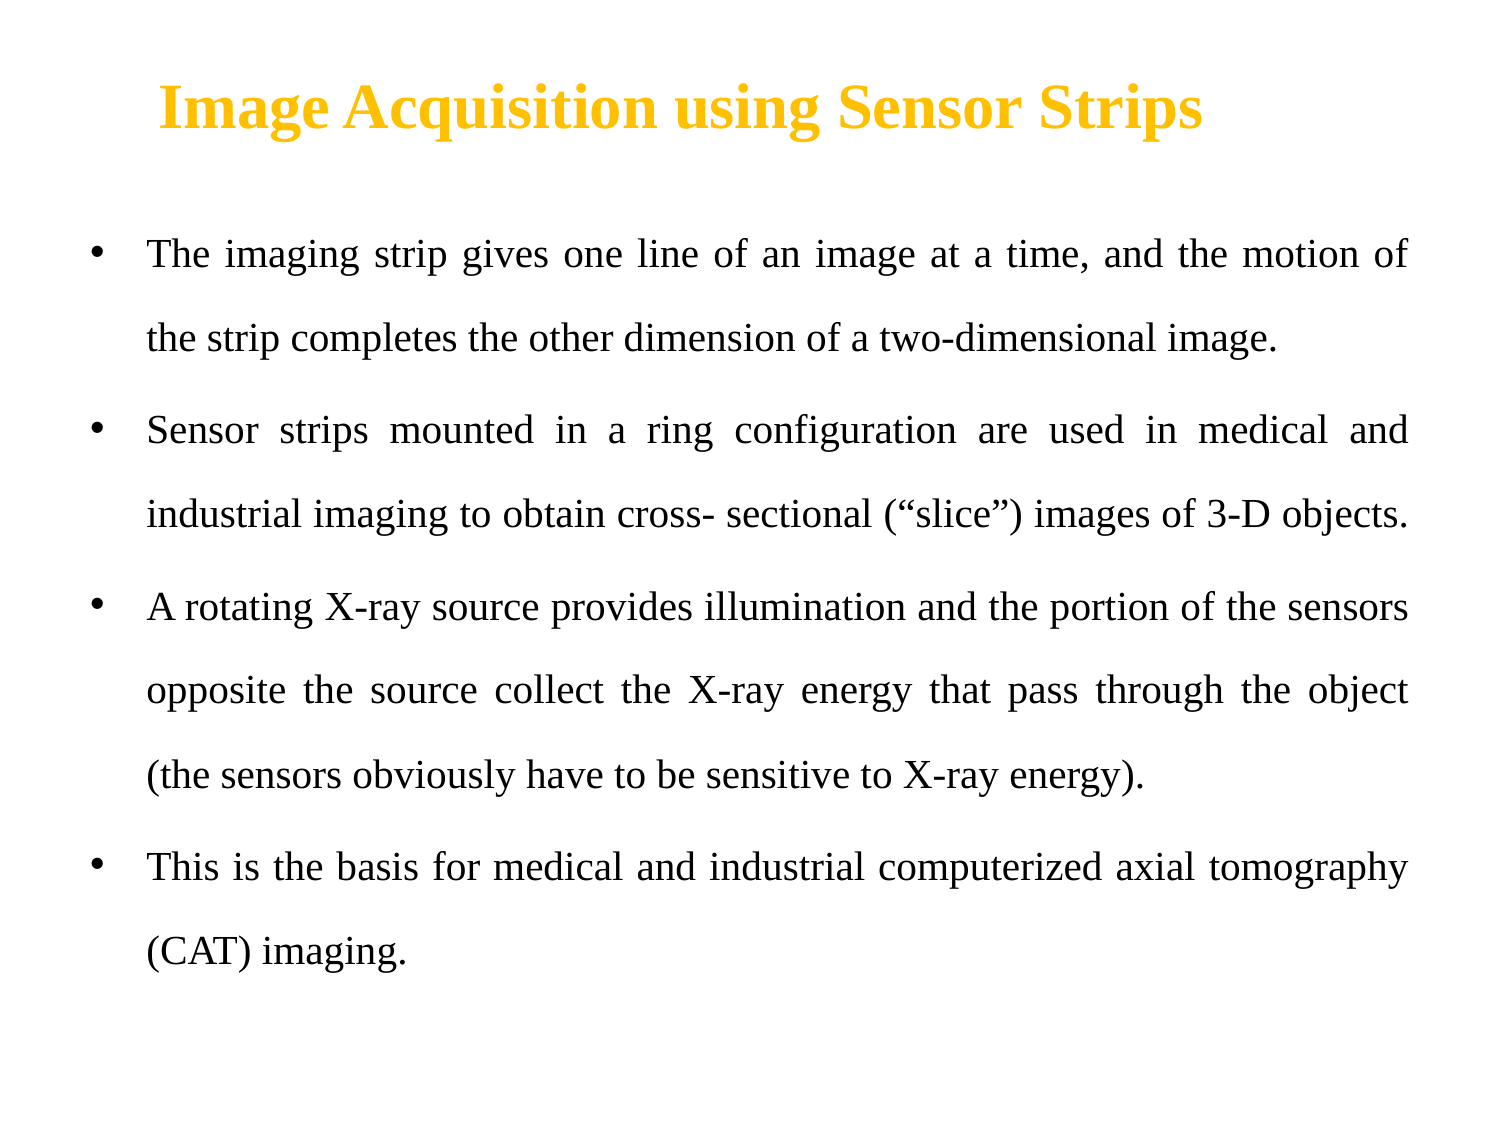

# Image Acquisition using Sensor Strips
The imaging strip gives one line of an image at a time, and the motion of the strip completes the other dimension of a two-dimensional image.
Sensor strips mounted in a ring configuration are used in medical and industrial imaging to obtain cross- sectional (“slice”) images of 3-D objects.
A rotating X-ray source provides illumination and the portion of the sensors opposite the source collect the X-ray energy that pass through the object (the sensors obviously have to be sensitive to X-ray energy).
This is the basis for medical and industrial computerized axial tomography (CAT) imaging.